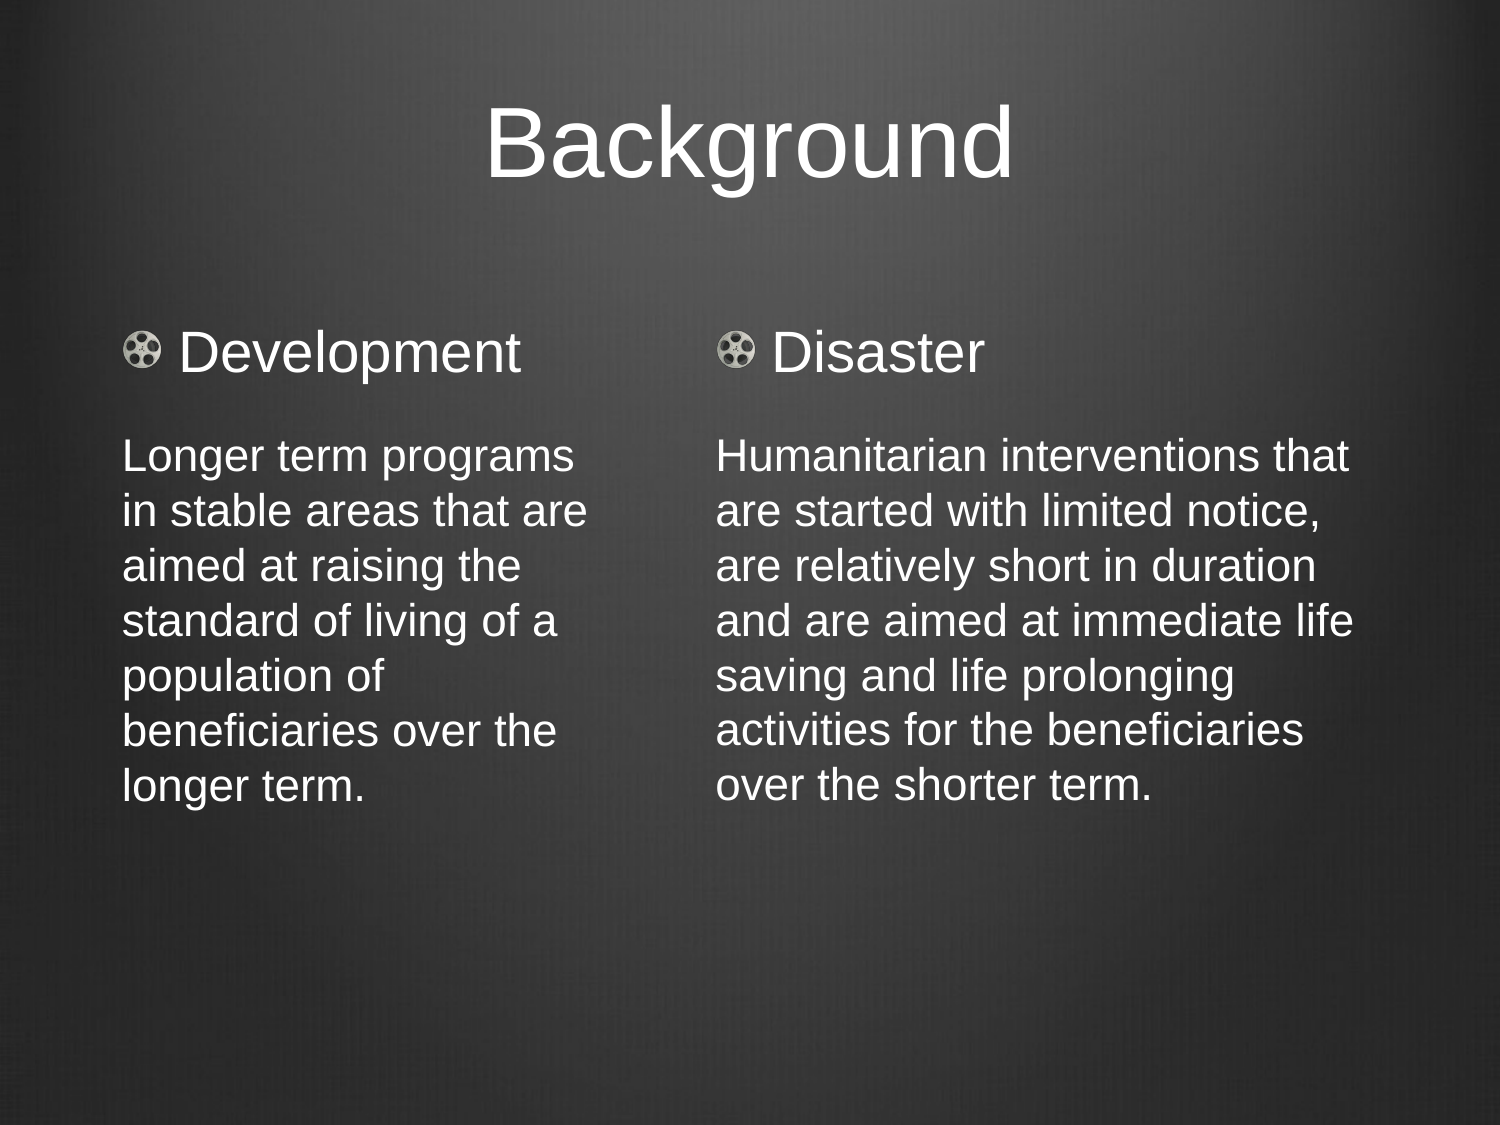

# Background
Disaster
Humanitarian interventions that are started with limited notice, are relatively short in duration and are aimed at immediate life saving and life prolonging activities for the beneficiaries over the shorter term.
Development
Longer term programs in stable areas that are aimed at raising the standard of living of a population of beneficiaries over the longer term.